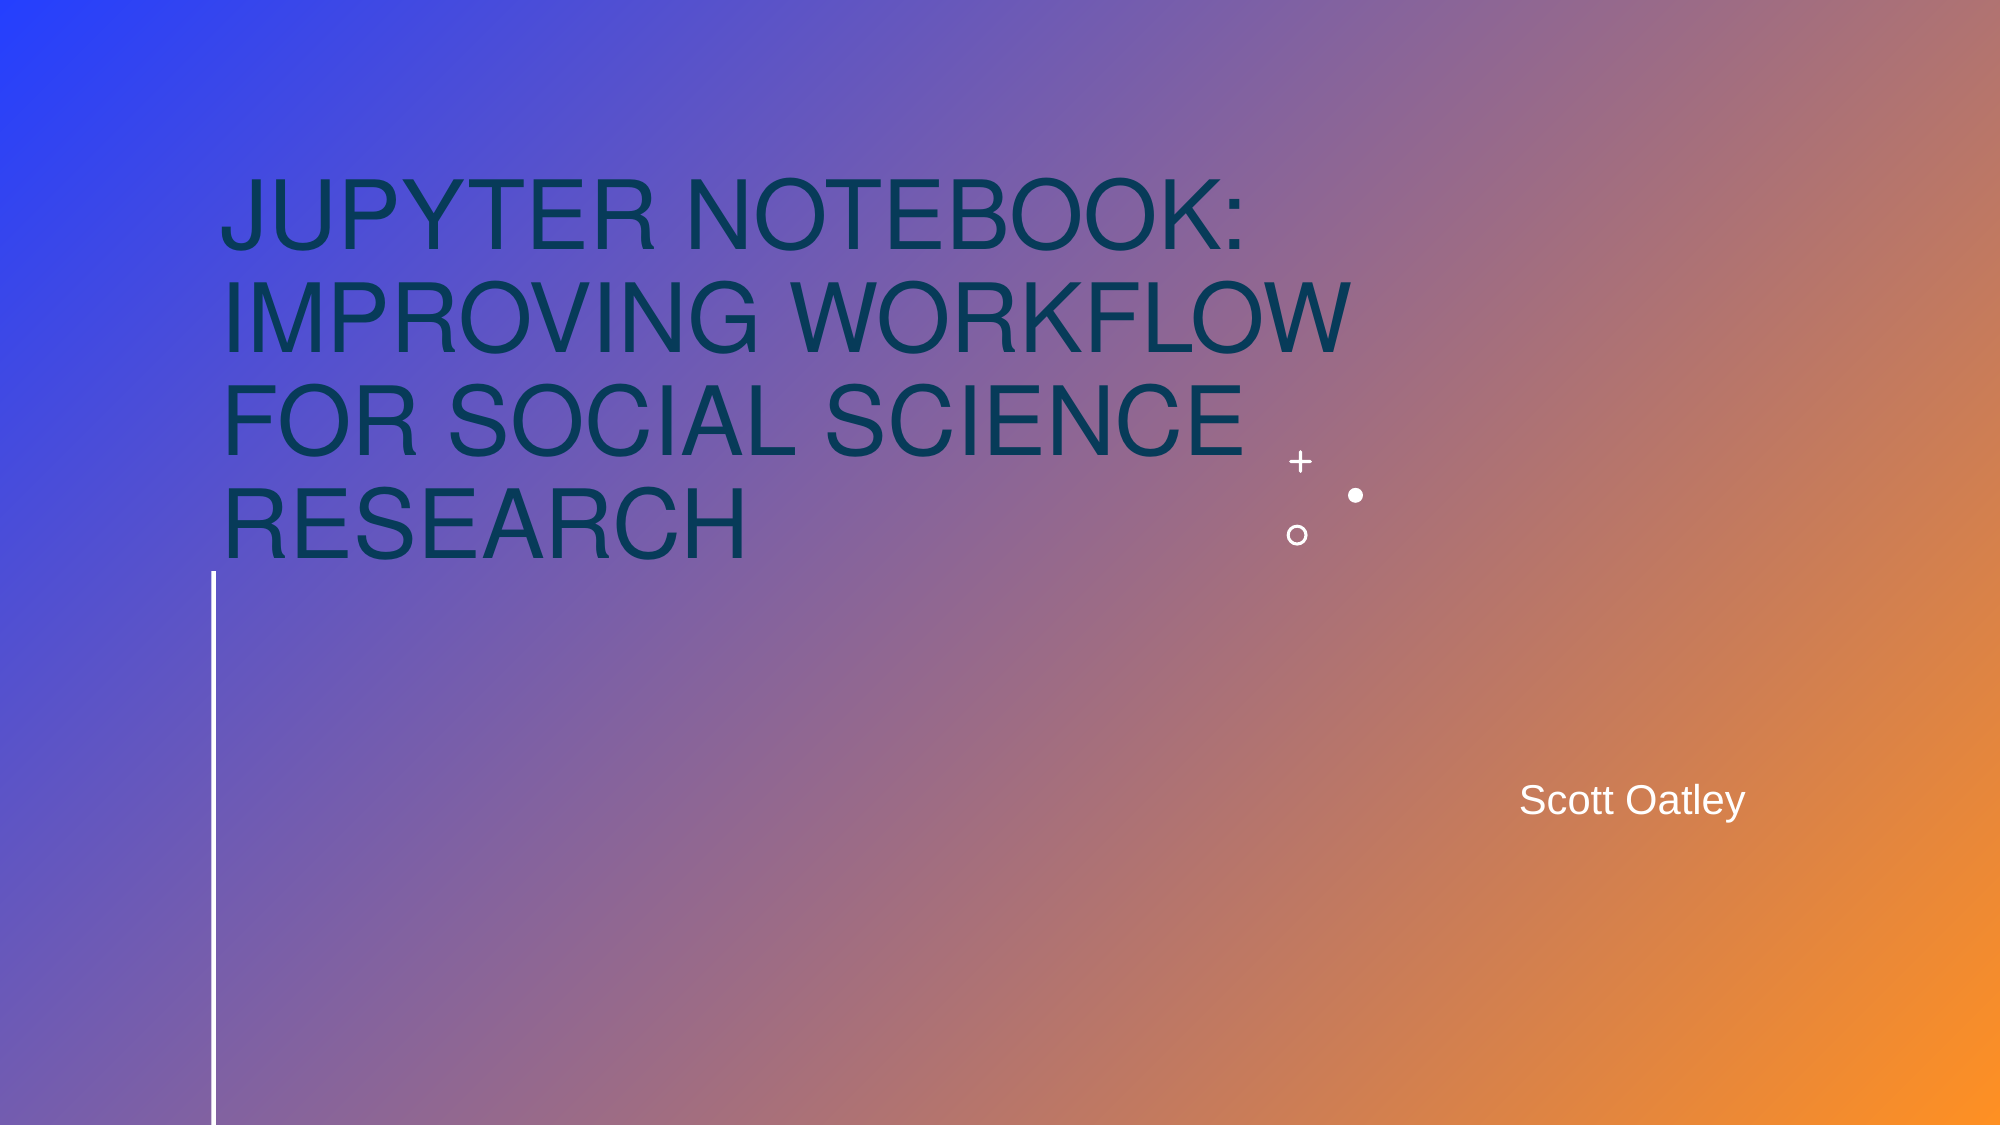

# Jupyter Notebook: Improving Workflow for Social Science Research
Scott Oatley